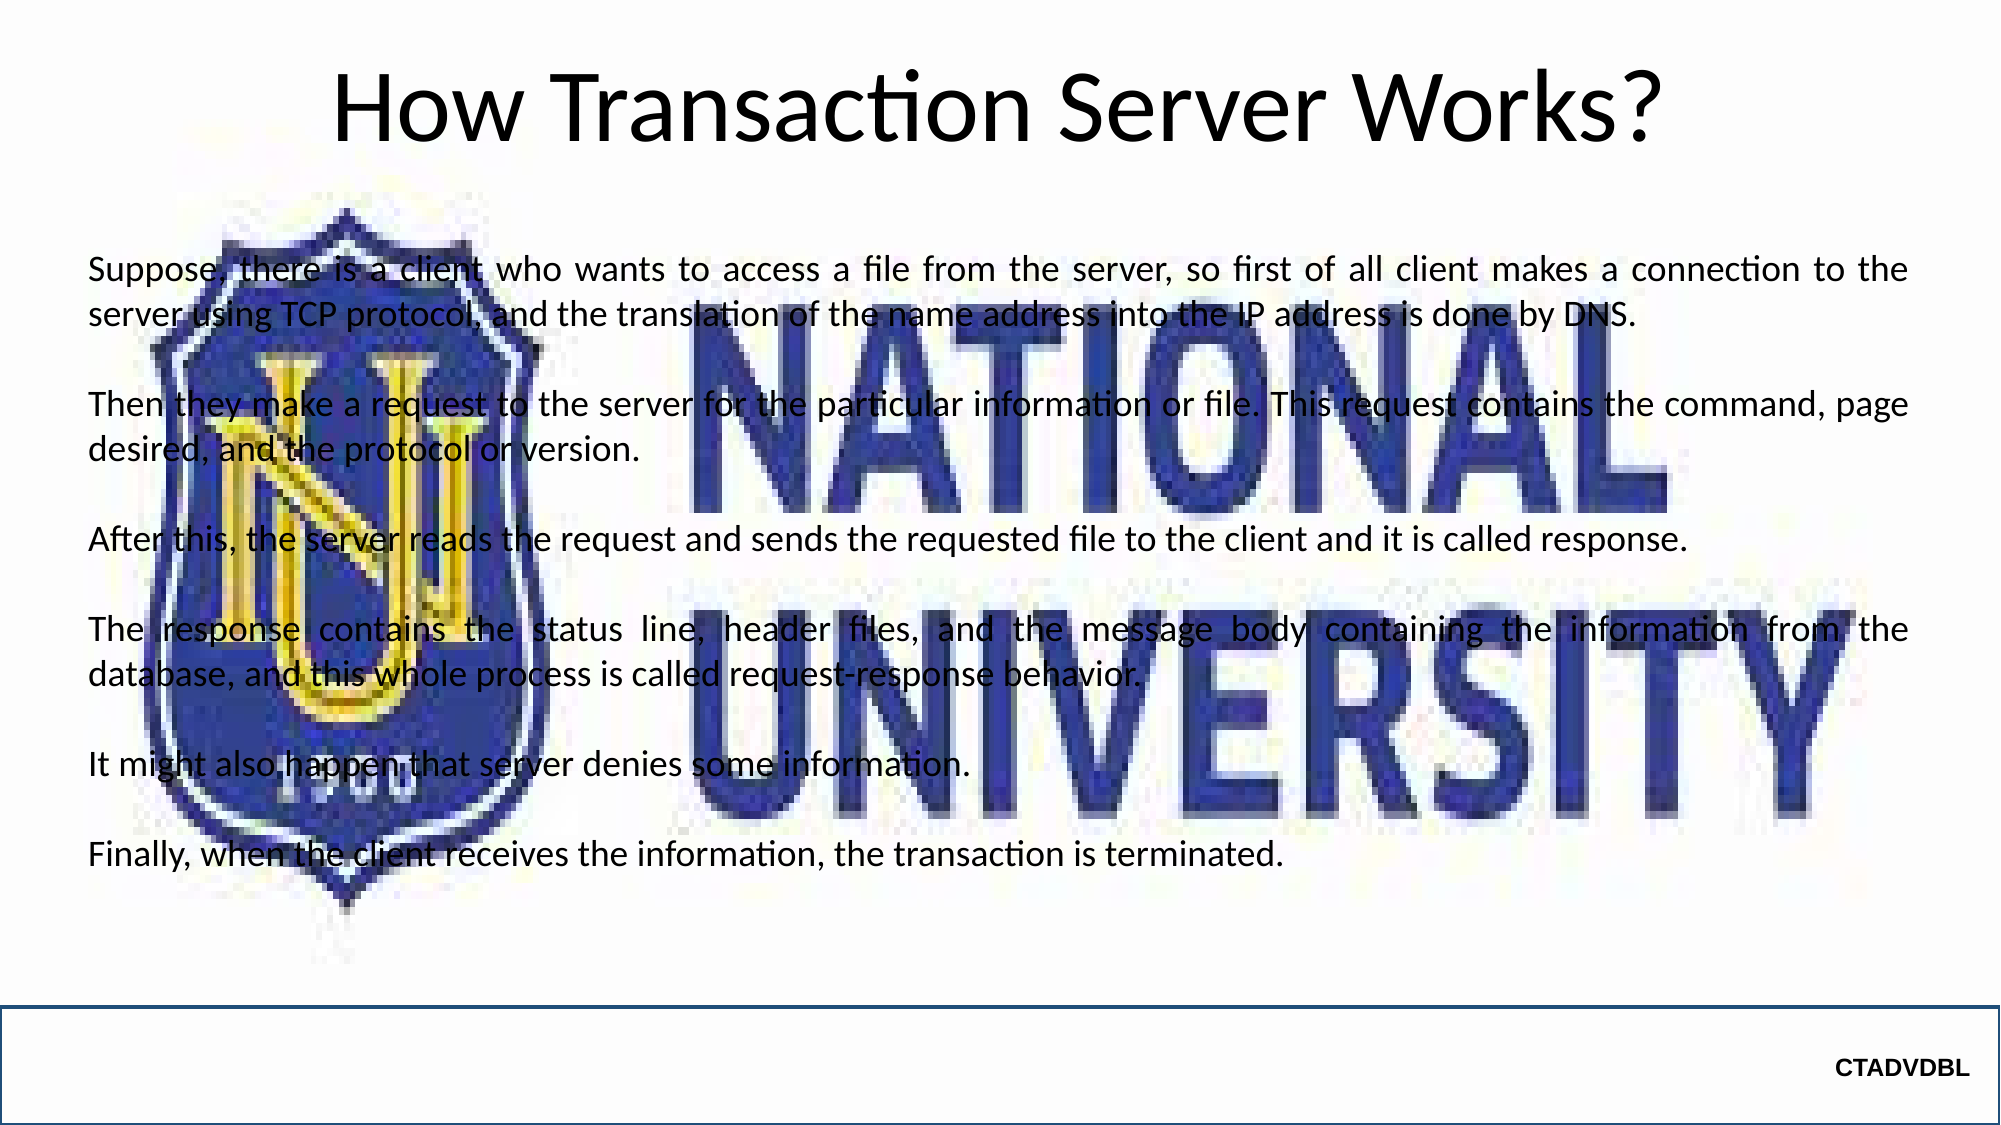

# How Transaction Server Works?
Suppose, there is a client who wants to access a file from the server, so first of all client makes a connection to the server using TCP protocol, and the translation of the name address into the IP address is done by DNS.

Then they make a request to the server for the particular information or file. This request contains the command, page desired, and the protocol or version.

After this, the server reads the request and sends the requested file to the client and it is called response.

The response contains the status line, header files, and the message body containing the information from the database, and this whole process is called request-response behavior.

It might also happen that server denies some information.

Finally, when the client receives the information, the transaction is terminated.
CTADVDBL